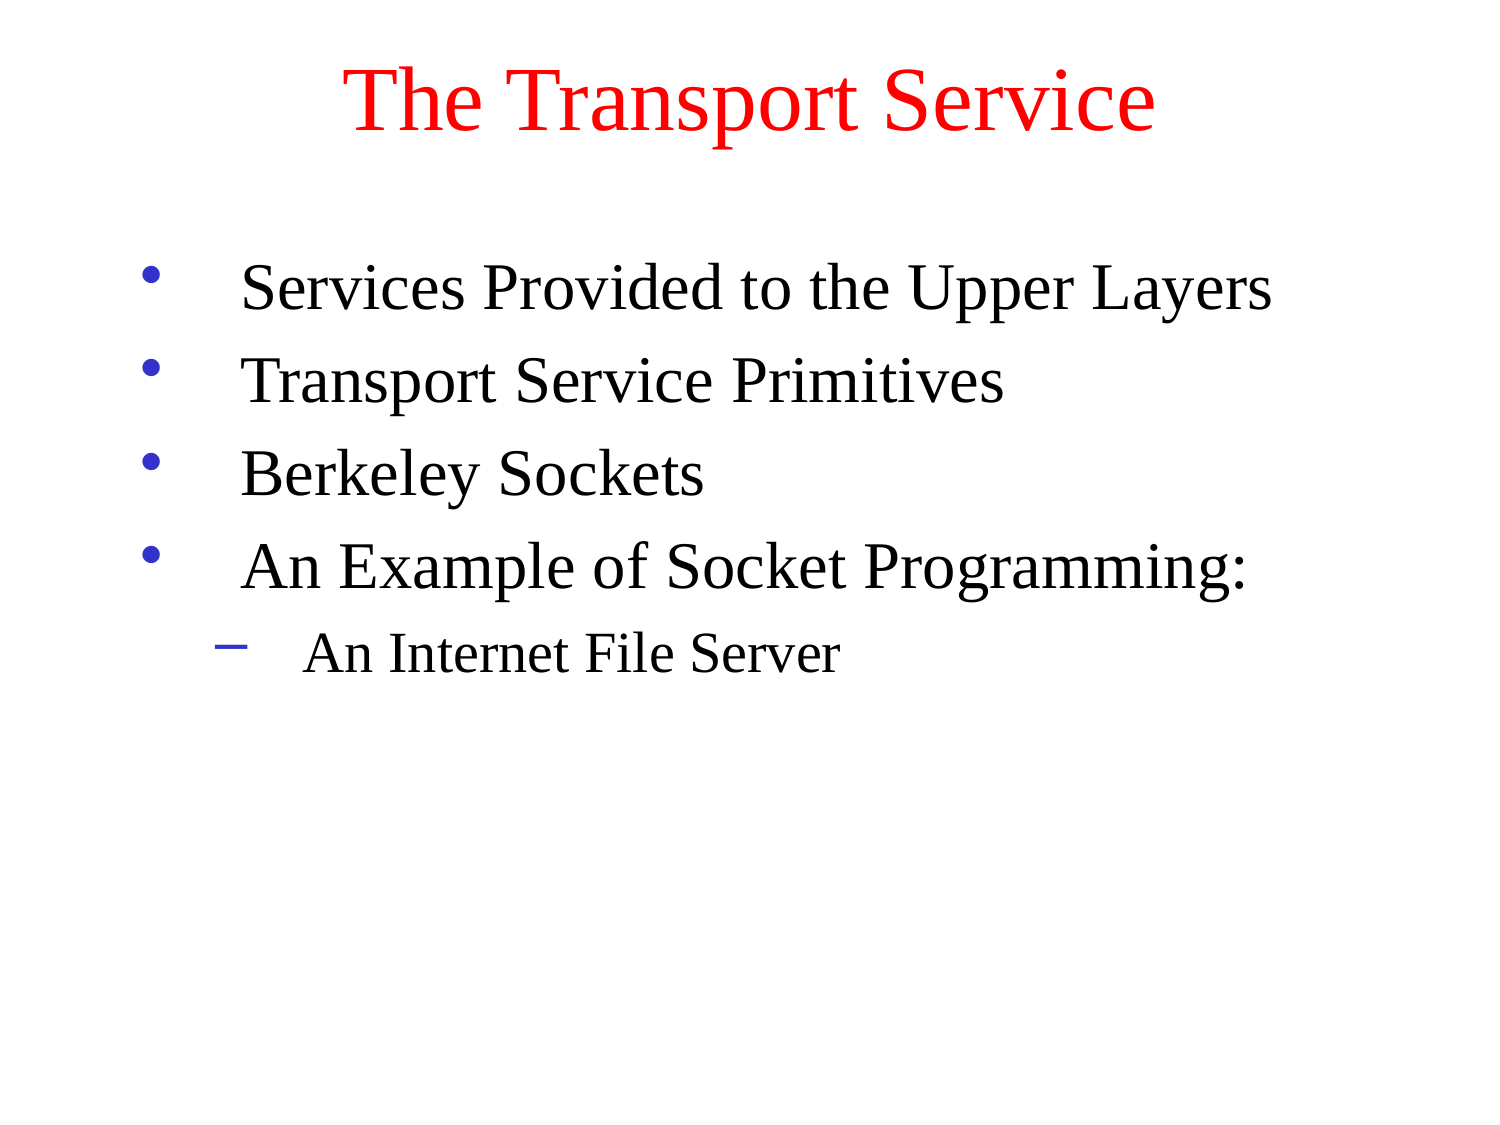

# The Transport Service
Services Provided to the Upper Layers
Transport Service Primitives
Berkeley Sockets
An Example of Socket Programming:
An Internet File Server